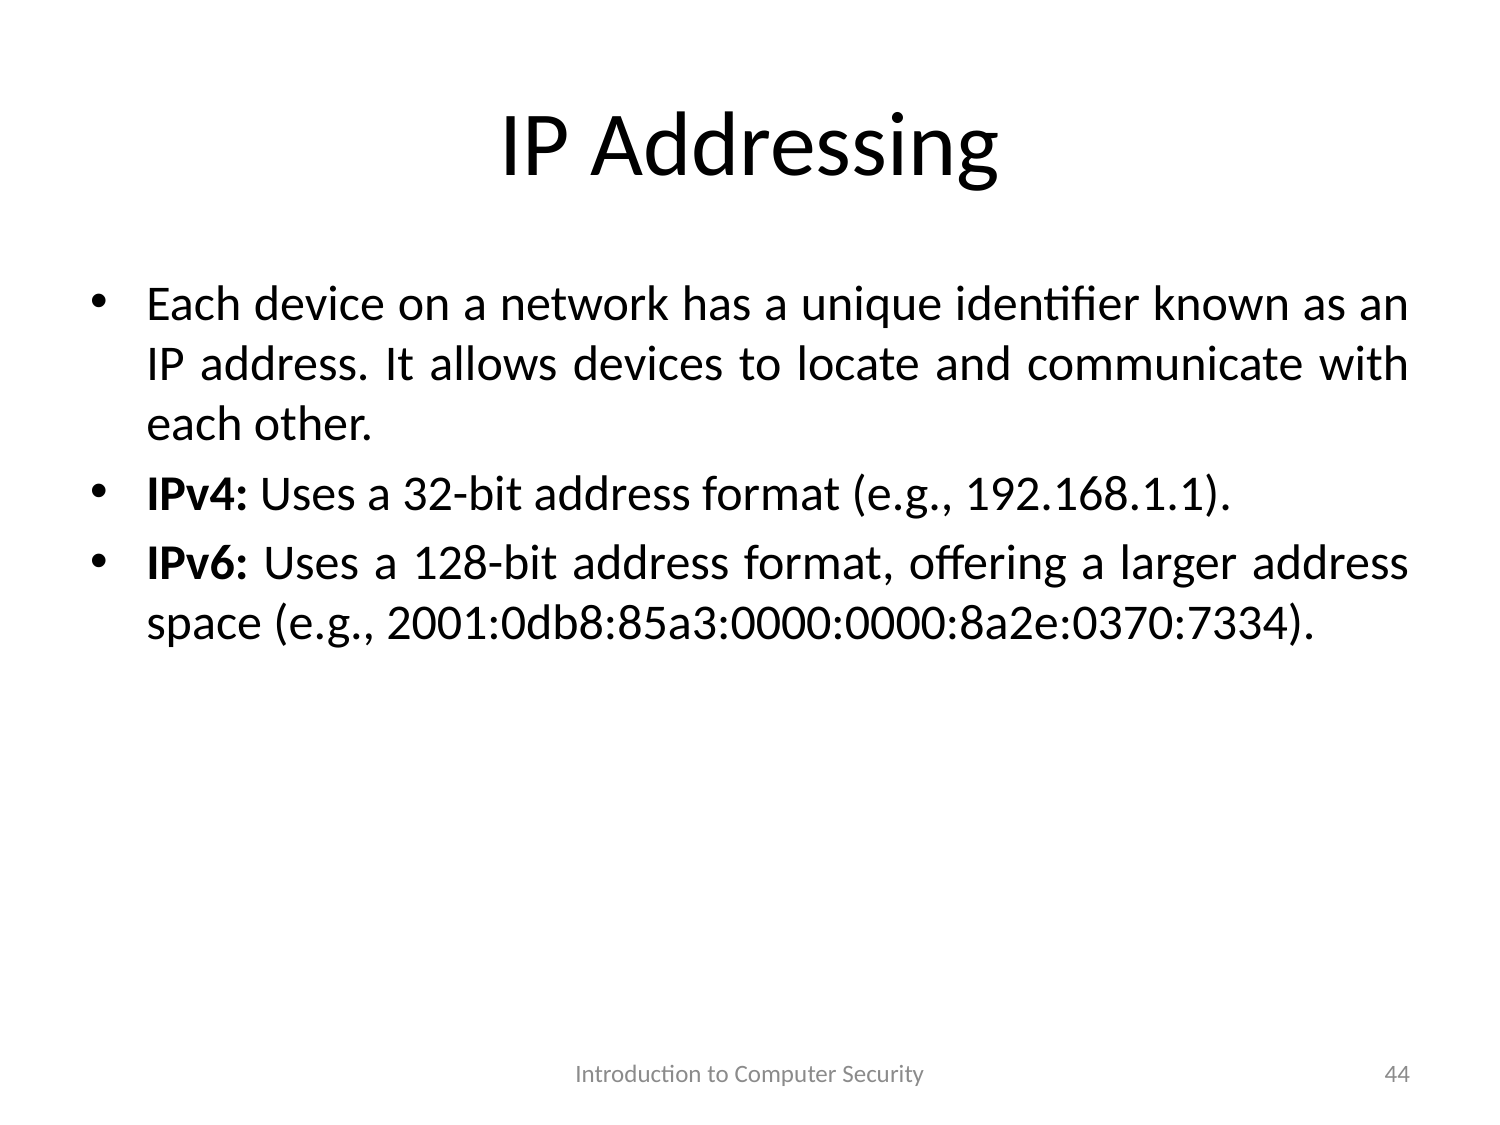

# IP Addressing
Each device on a network has a unique identifier known as an IP address. It allows devices to locate and communicate with each other.
IPv4: Uses a 32-bit address format (e.g., 192.168.1.1).
IPv6: Uses a 128-bit address format, offering a larger address space (e.g., 2001:0db8:85a3:0000:0000:8a2e:0370:7334).

Introduction to Computer Security
44